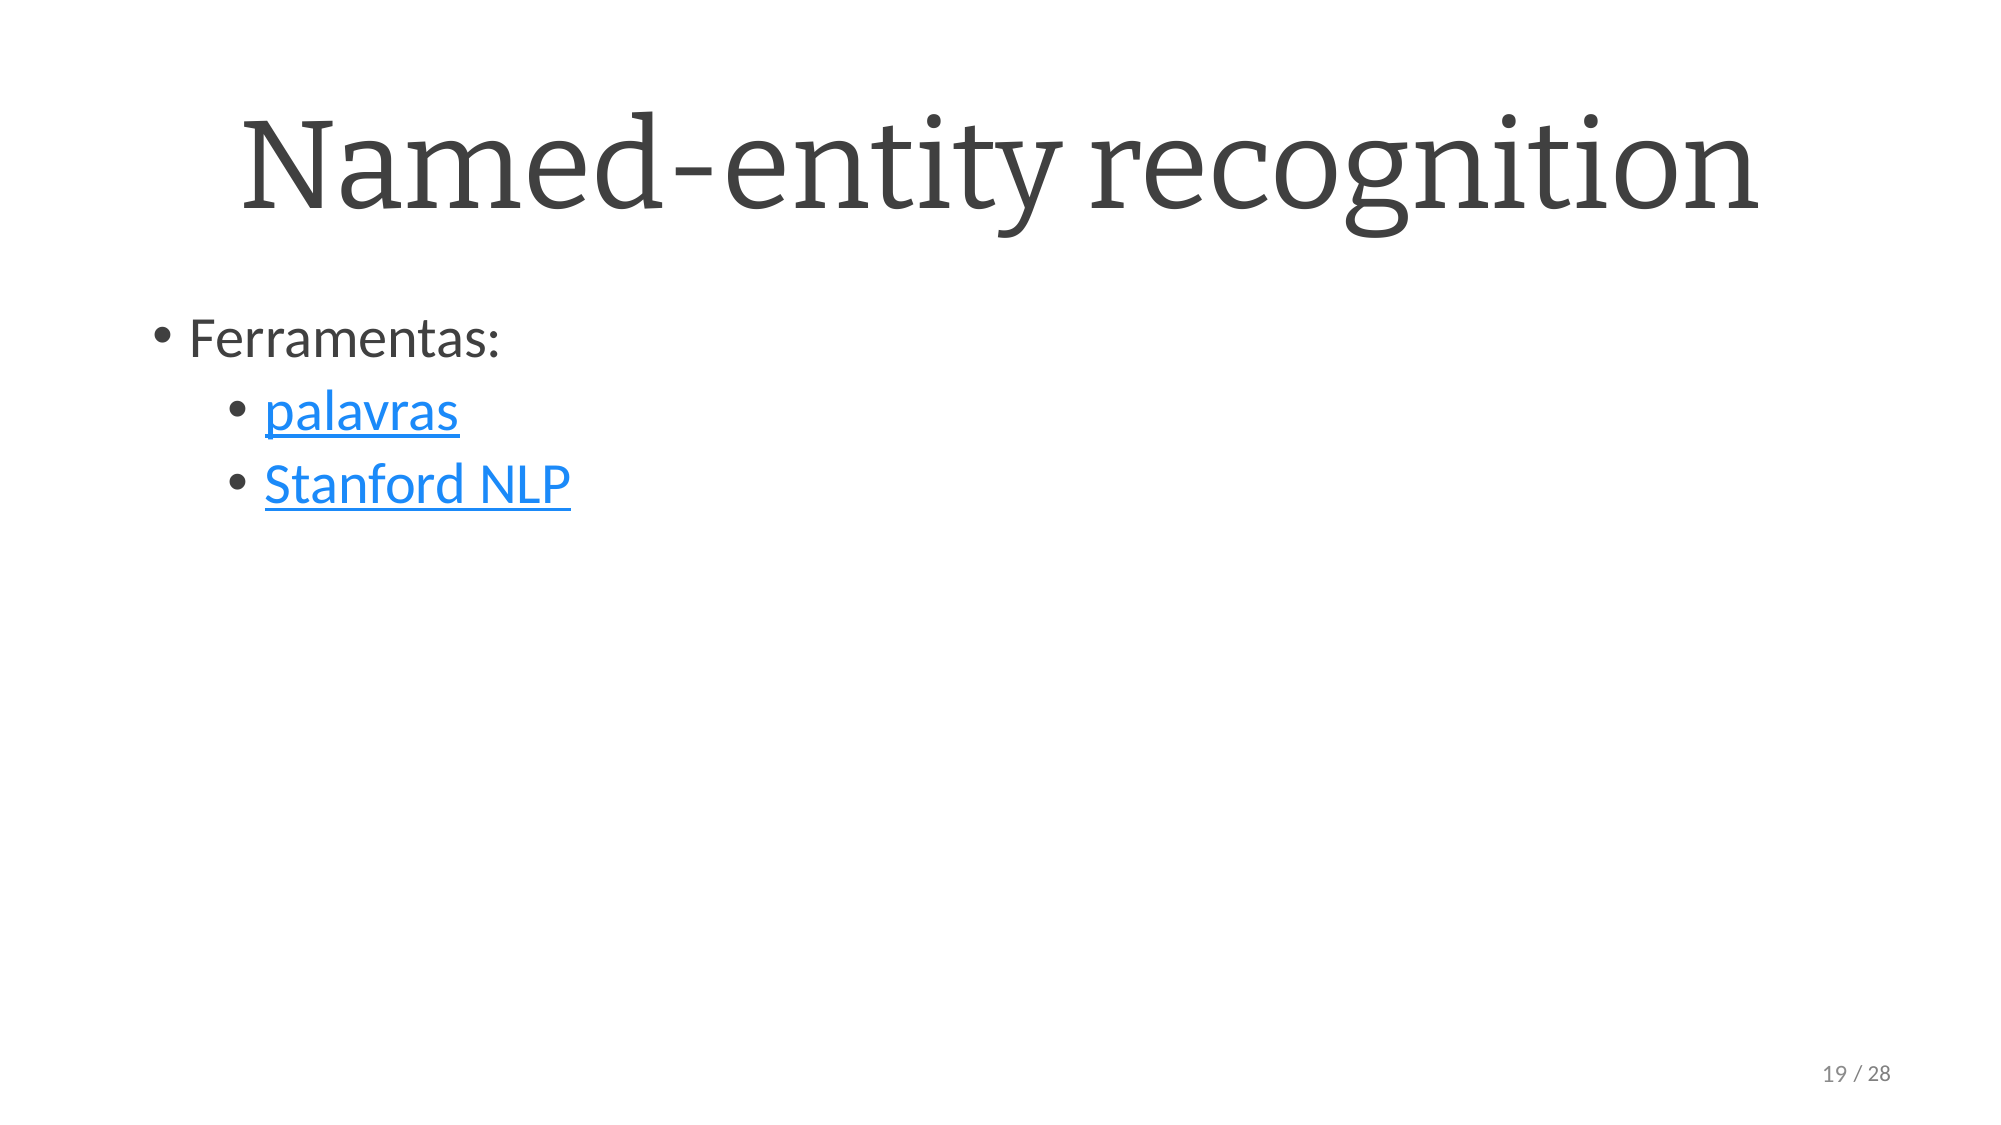

# Named-entity recognition
Ferramentas:
palavras
Stanford NLP
19